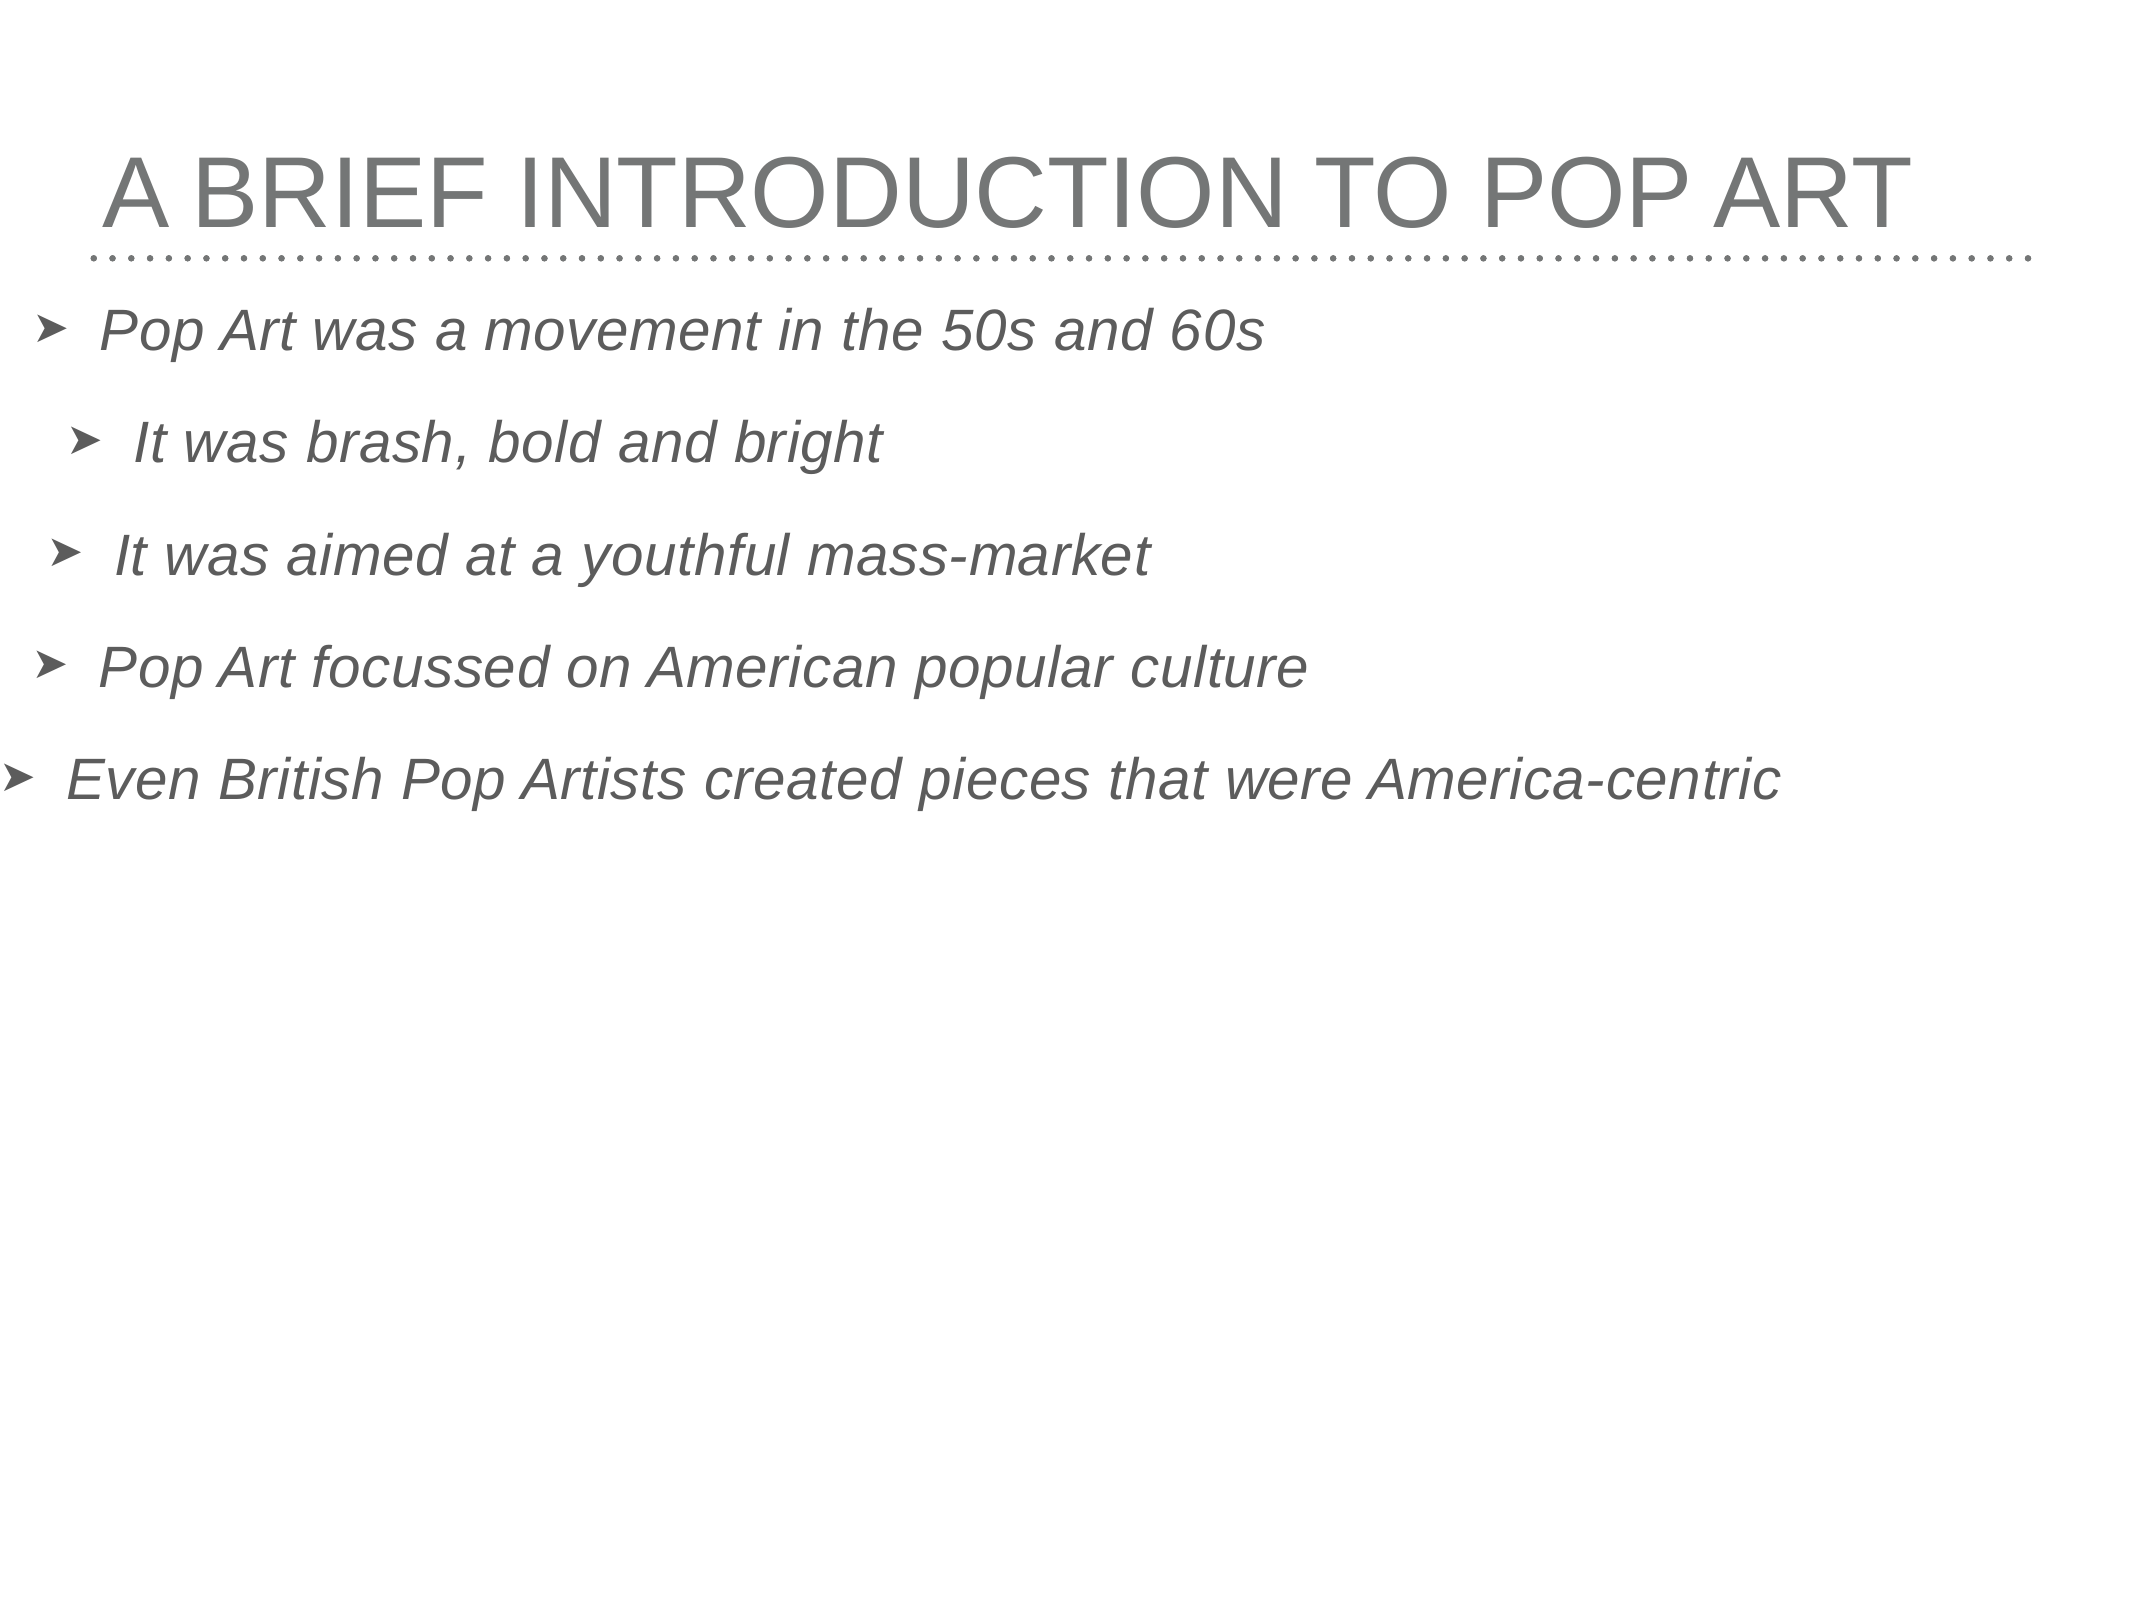

# A brief introduction to pop art

Pop Art was a movement in the 50s and 60s
It was brash, bold and bright
It was aimed at a youthful mass-market
Pop Art focussed on American popular culture
Even British Pop Artists created pieces that were America-centric